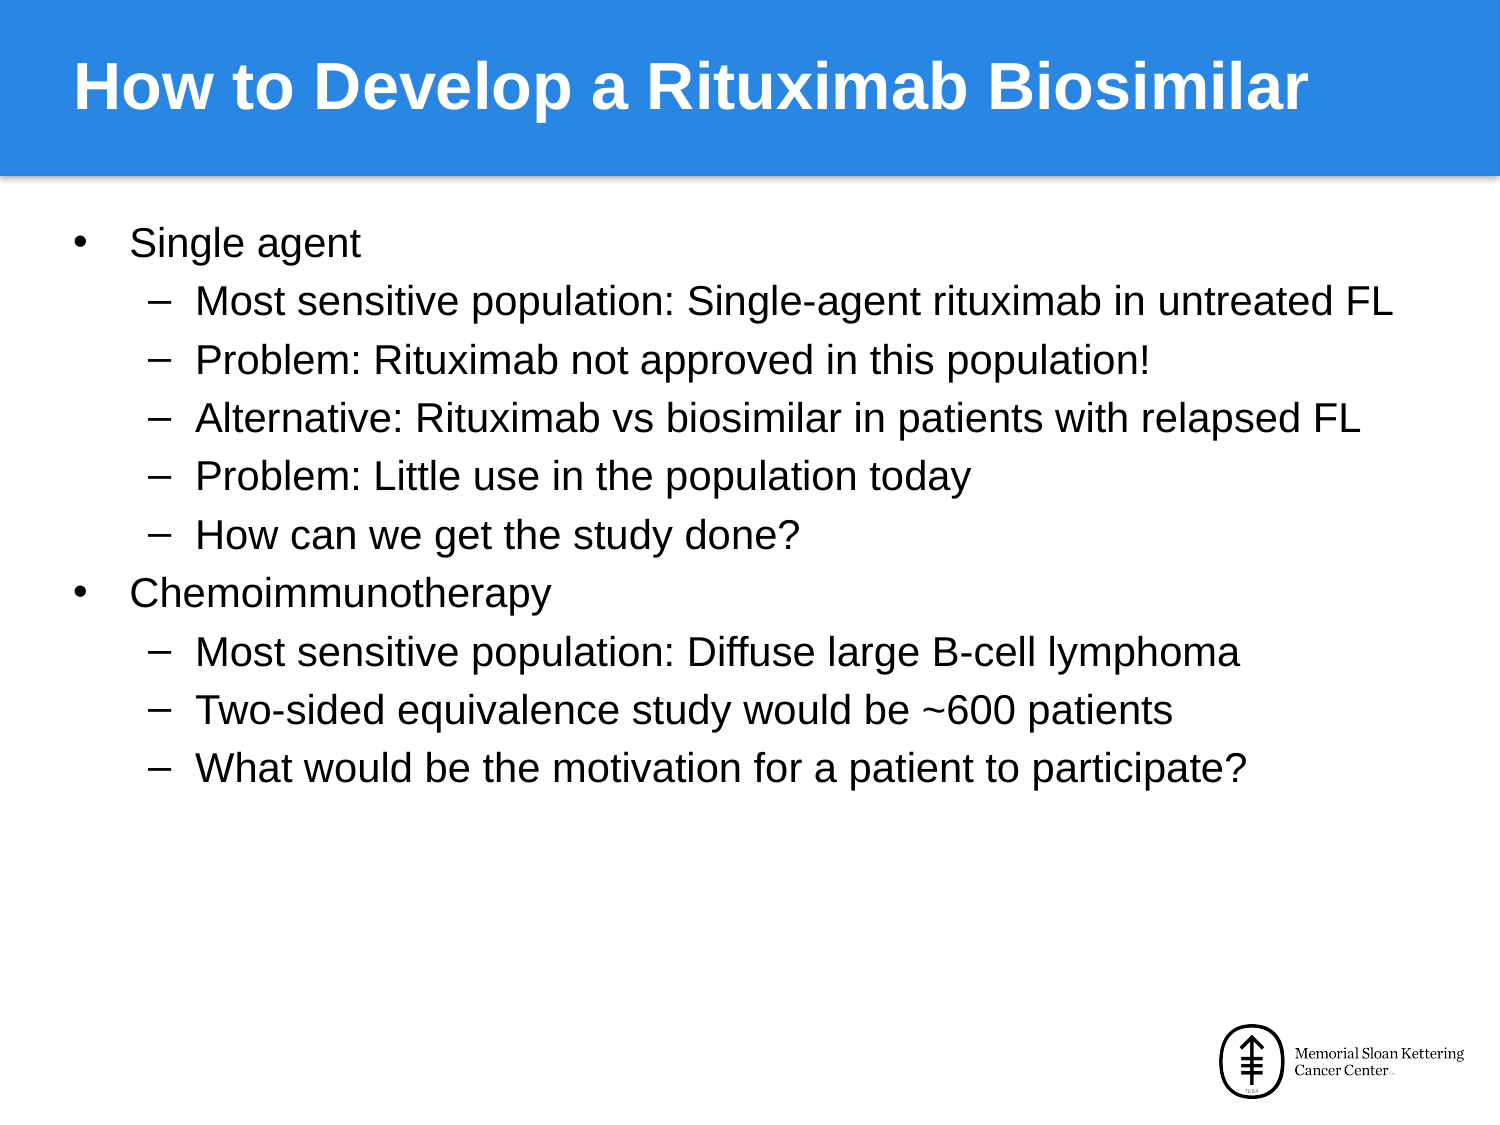

# How to Develop a Rituximab Biosimilar
Single agent
Most sensitive population: Single-agent rituximab in untreated FL
Problem: Rituximab not approved in this population!
Alternative: Rituximab vs biosimilar in patients with relapsed FL
Problem: Little use in the population today
How can we get the study done?
Chemoimmunotherapy
Most sensitive population: Diffuse large B-cell lymphoma
Two-sided equivalence study would be ~600 patients
What would be the motivation for a patient to participate?